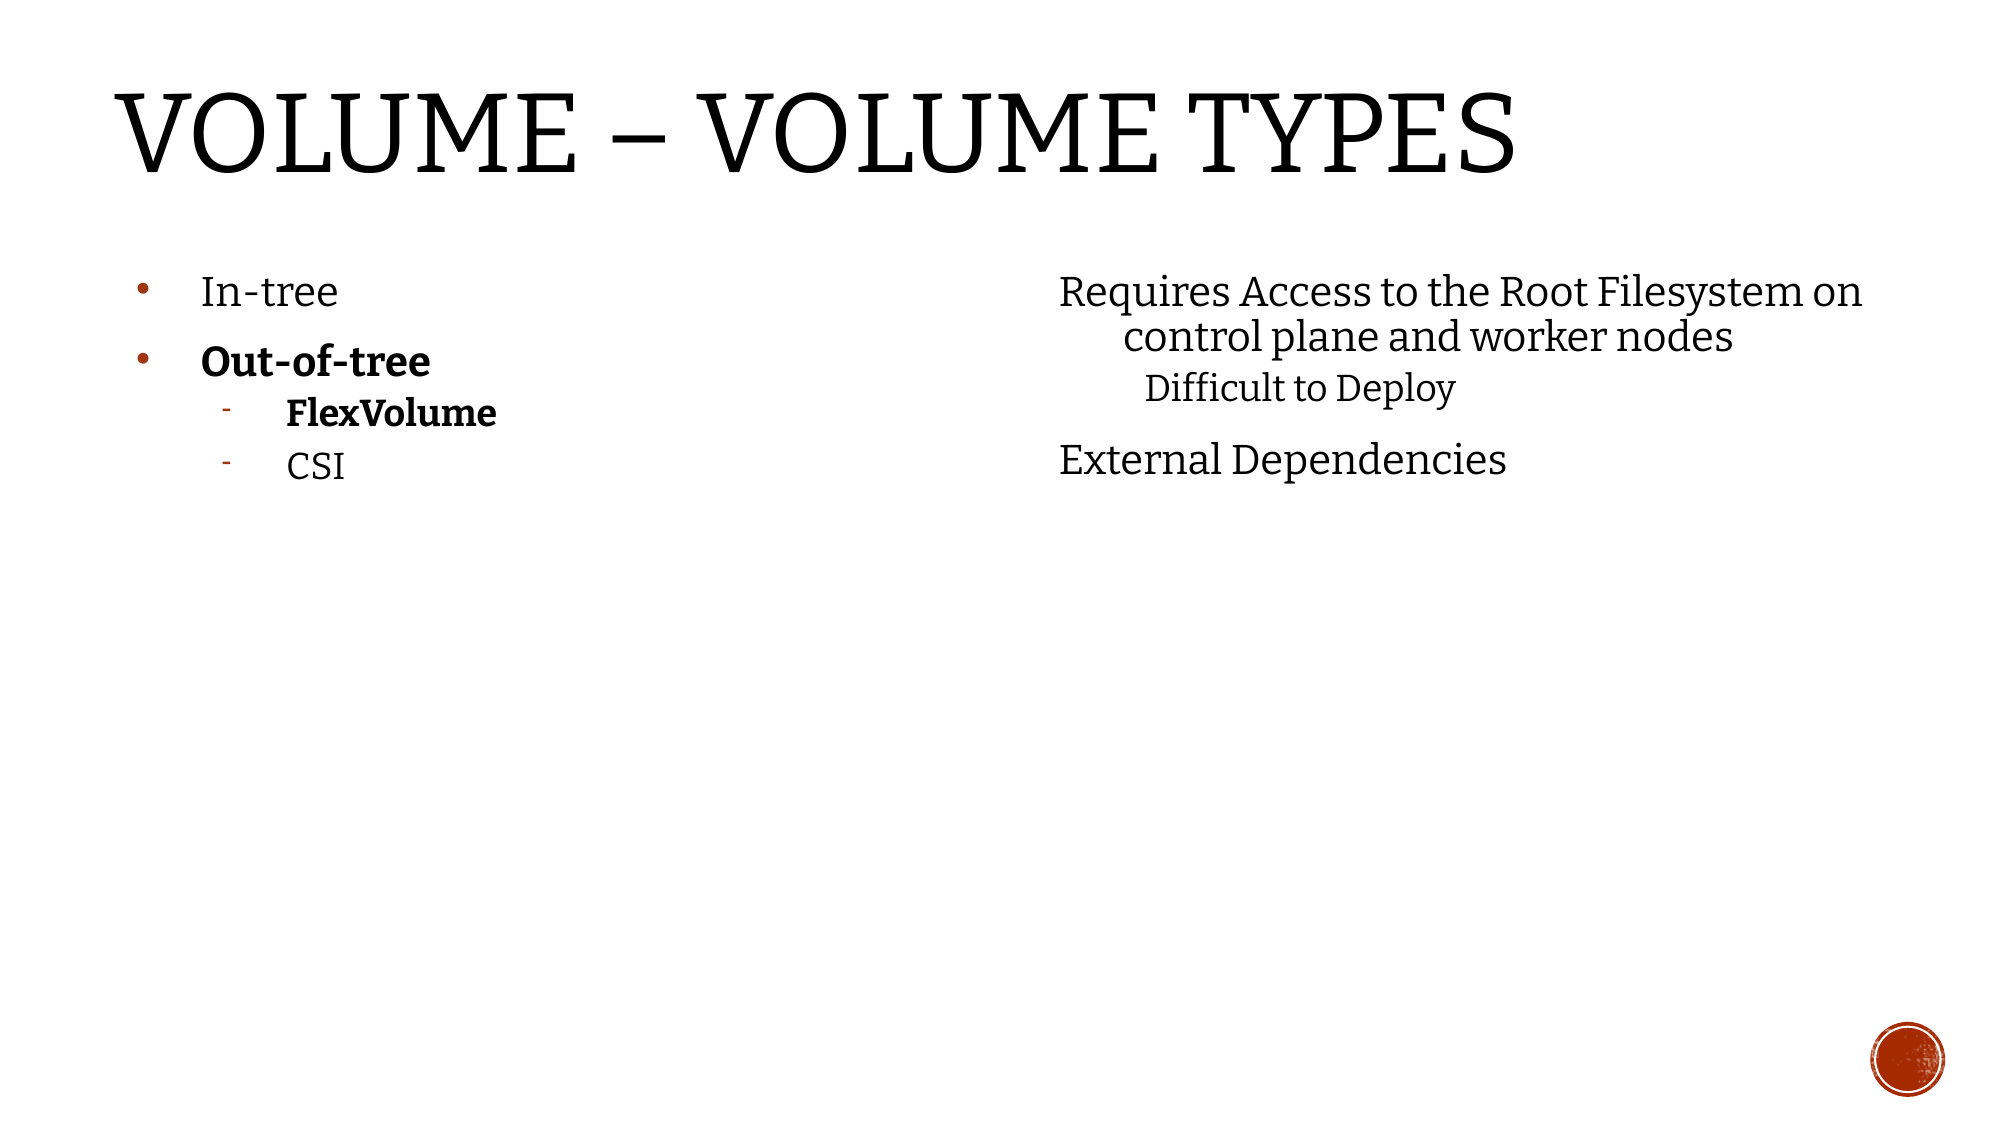

Volume – Volume Types
In-tree
Out-of-tree
FlexVolume
CSI
Requires Access to the Root Filesystem on control plane and worker nodes
Difficult to Deploy
External Dependencies